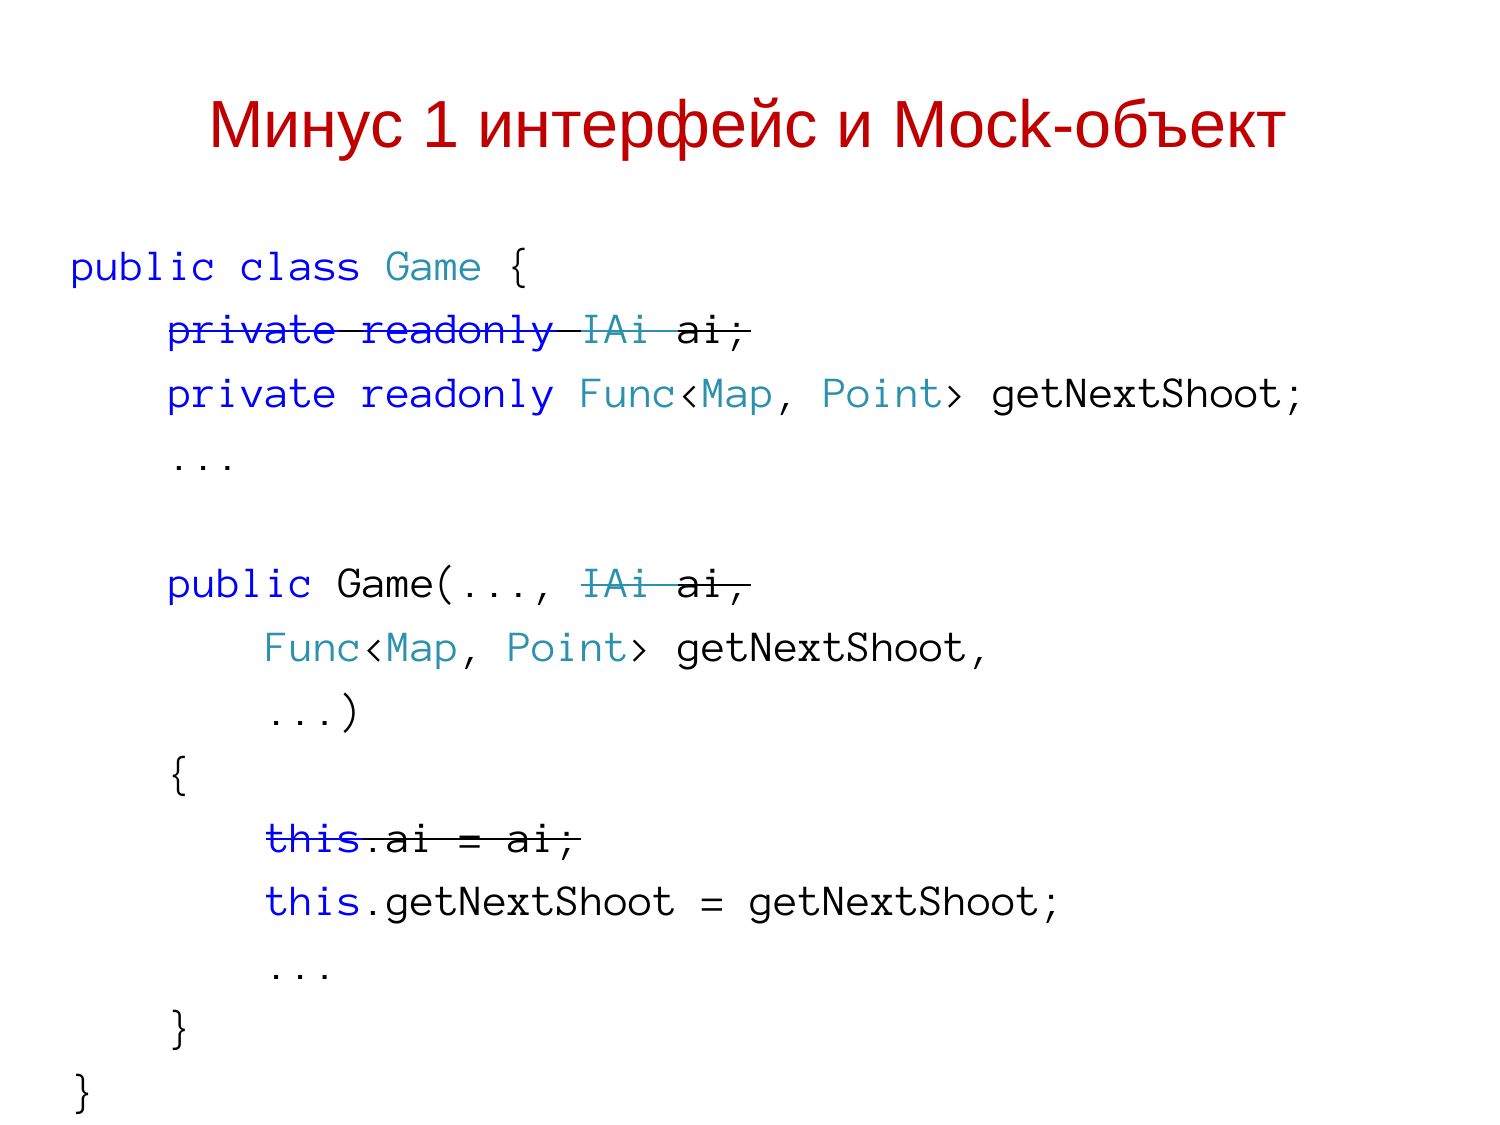

# Минус 1 интерфейс и Mock-объект
public class Game {
    private readonly IAi ai;
    private readonly Func<Map, Point> getNextShoot;
    ...

    public Game(..., IAi ai,
        Func<Map, Point> getNextShoot,
        ...)
    {
        this.ai = ai;
        this.getNextShoot = getNextShoot;
        ...
    }
}